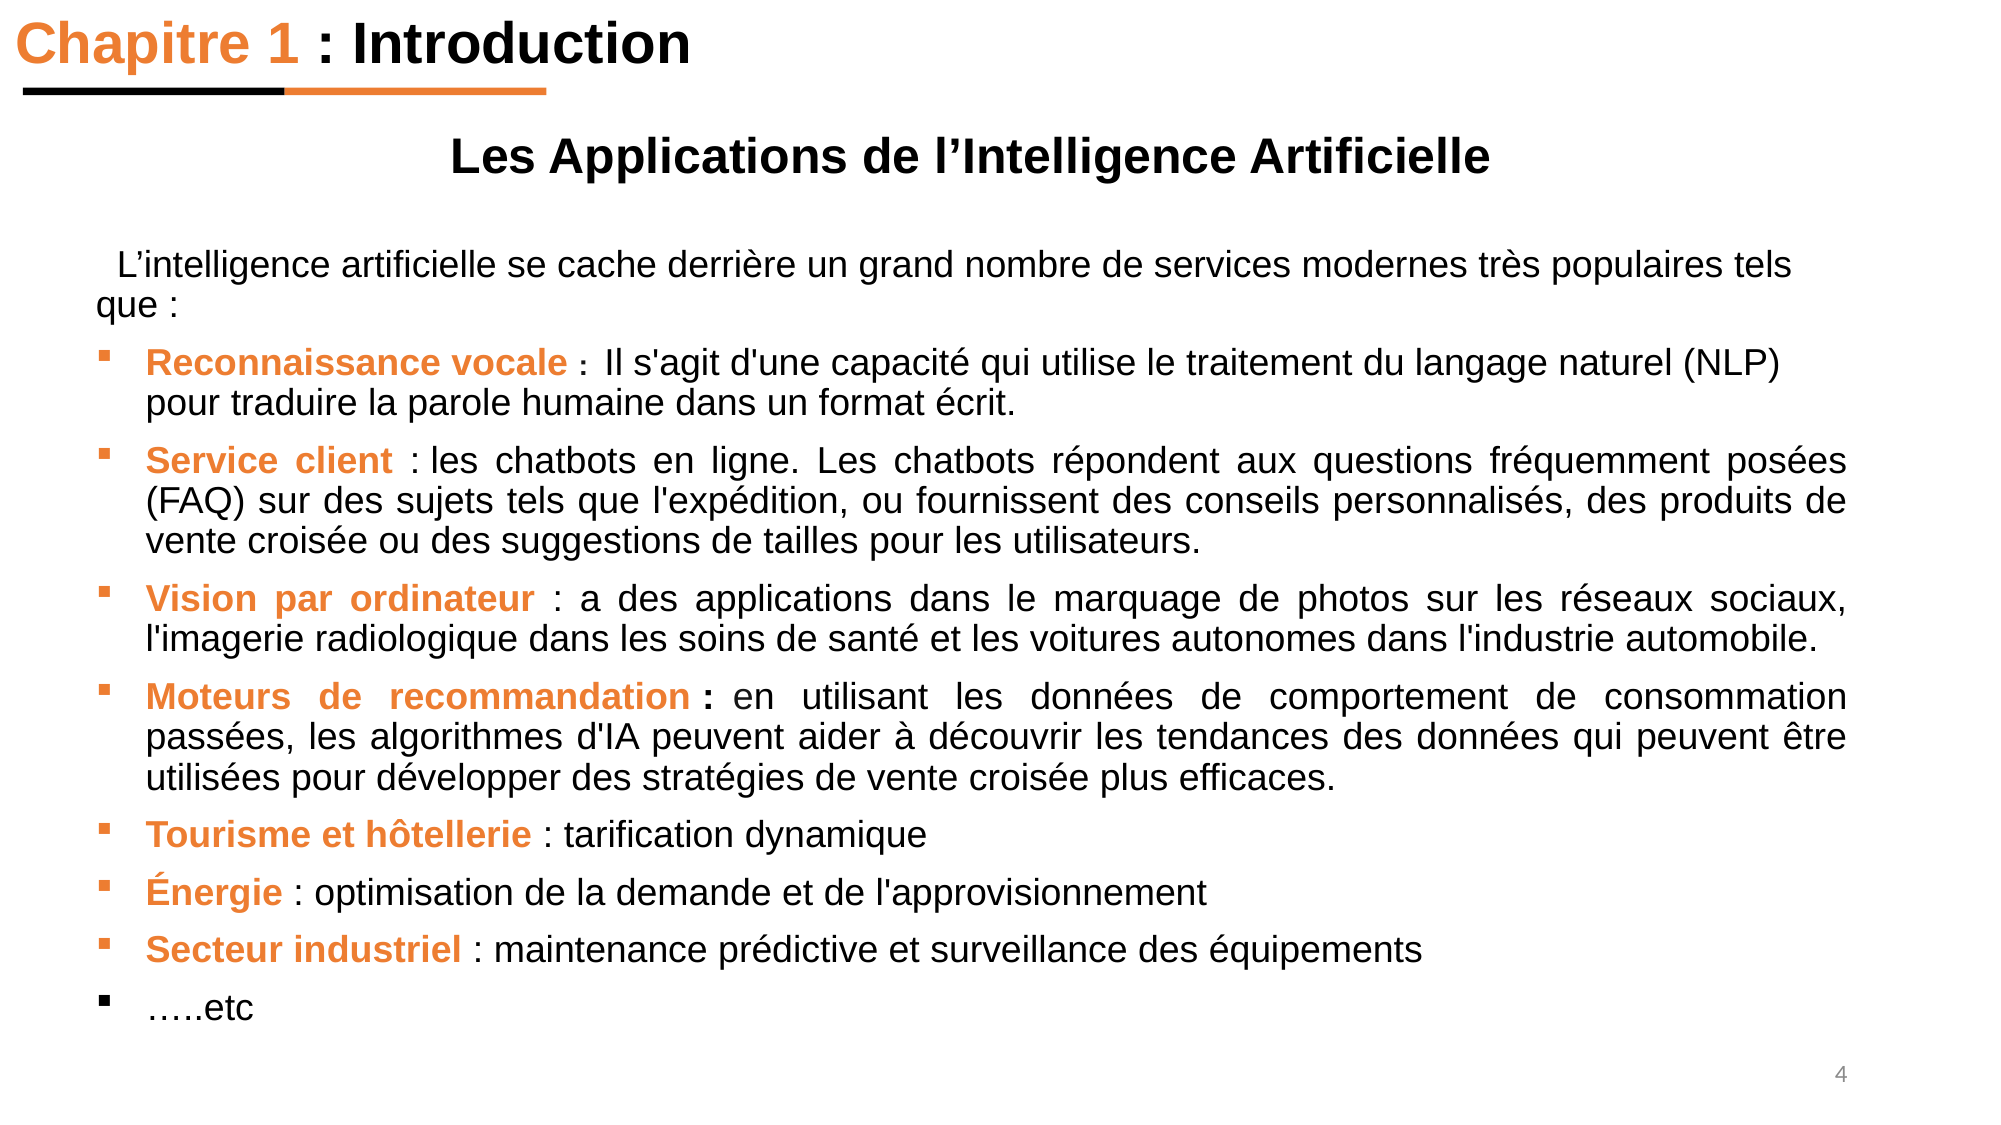

# Chapitre 1 : Introduction

Les Applications de l’Intelligence Artificielle
  L’intelligence artificielle se cache derrière un grand nombre de services modernes très populaires tels que :
Reconnaissance vocale :  Il s'agit d'une capacité qui utilise le traitement du langage naturel (NLP) pour traduire la parole humaine dans un format écrit.
Service client : les chatbots en ligne. Les chatbots répondent aux questions fréquemment posées (FAQ) sur des sujets tels que l'expédition, ou fournissent des conseils personnalisés, des produits de vente croisée ou des suggestions de tailles pour les utilisateurs.
Vision par ordinateur : a des applications dans le marquage de photos sur les réseaux sociaux, l'imagerie radiologique dans les soins de santé et les voitures autonomes dans l'industrie automobile.
Moteurs de recommandation :  en utilisant les données de comportement de consommation passées, les algorithmes d'IA peuvent aider à découvrir les tendances des données qui peuvent être utilisées pour développer des stratégies de vente croisée plus efficaces.
Tourisme et hôtellerie : tarification dynamique
Énergie : optimisation de la demande et de l'approvisionnement
Secteur industriel : maintenance prédictive et surveillance des équipements
…..etc

4